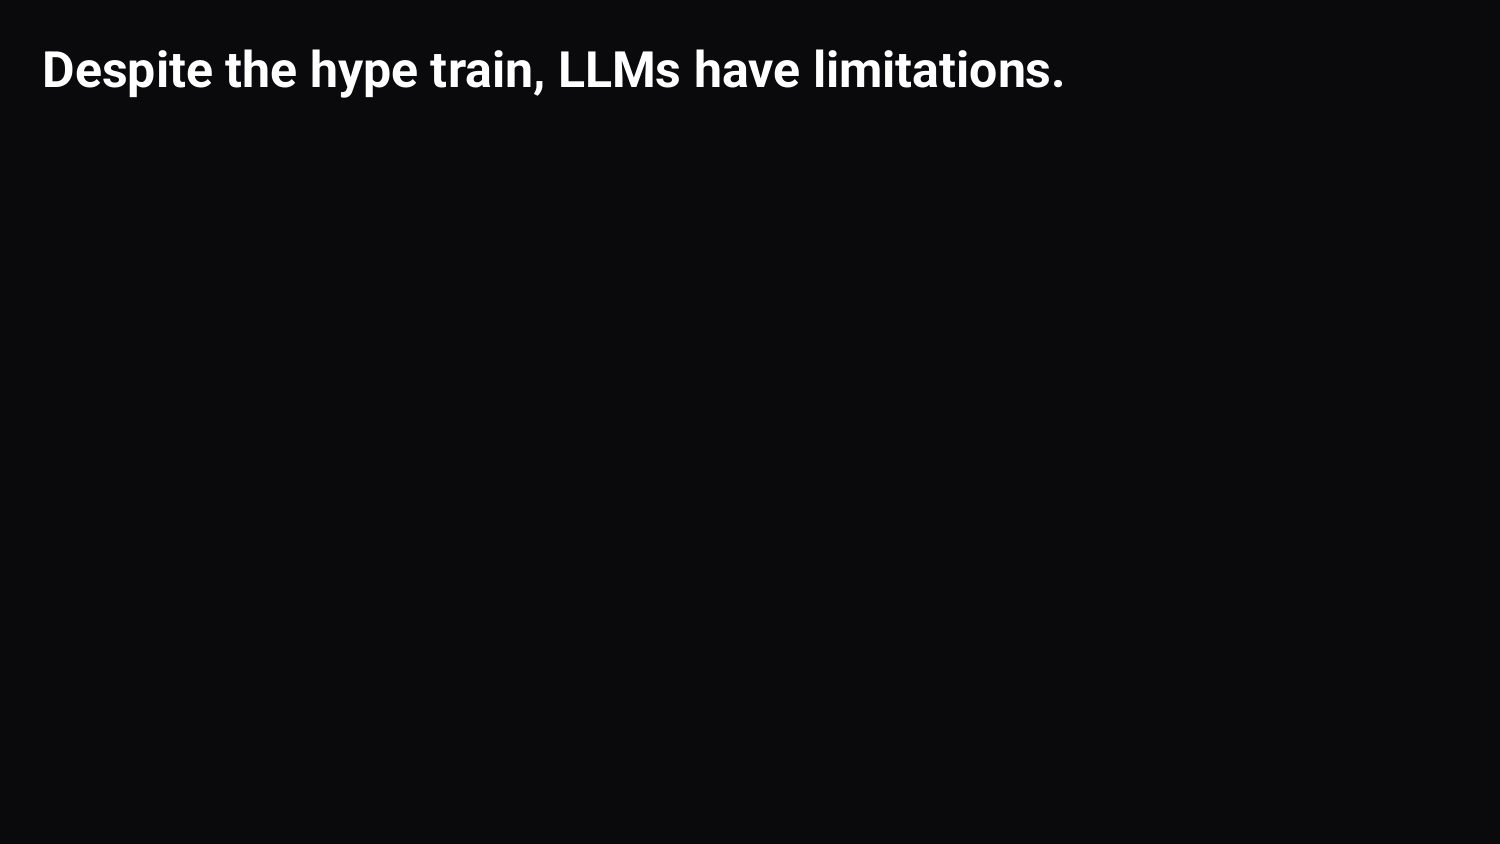

# Despite the hype train, LLMs have limitations.